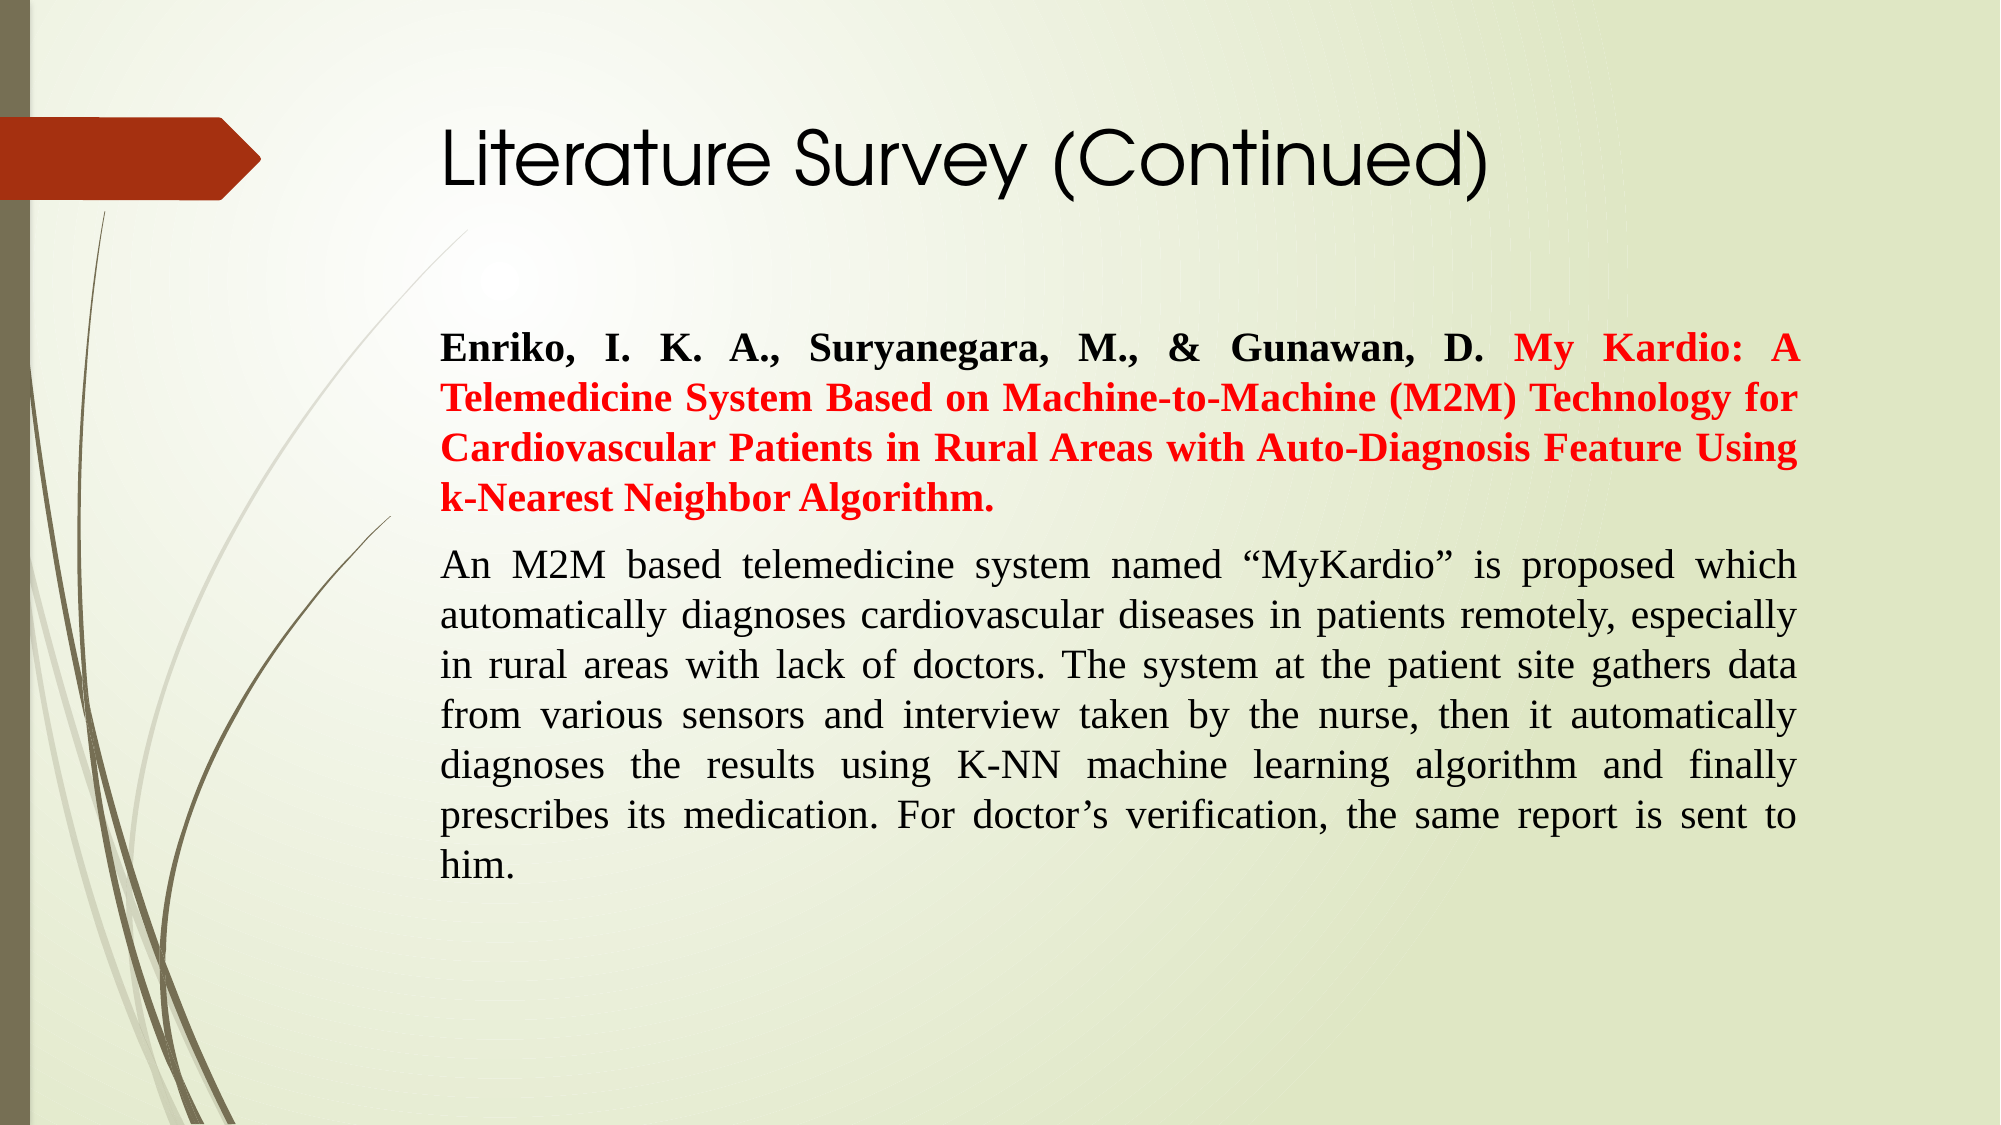

# Literature Survey (Continued)
Enriko, I. K. A., Suryanegara, M., & Gunawan, D. My Kardio: A Telemedicine System Based on Machine-to-Machine (M2M) Technology for Cardiovascular Patients in Rural Areas with Auto-Diagnosis Feature Using k-Nearest Neighbor Algorithm.
An M2M based telemedicine system named “MyKardio” is proposed which automatically diagnoses cardiovascular diseases in patients remotely, especially in rural areas with lack of doctors. The system at the patient site gathers data from various sensors and interview taken by the nurse, then it automatically diagnoses the results using K-NN machine learning algorithm and finally prescribes its medication. For doctor’s verification, the same report is sent to him.